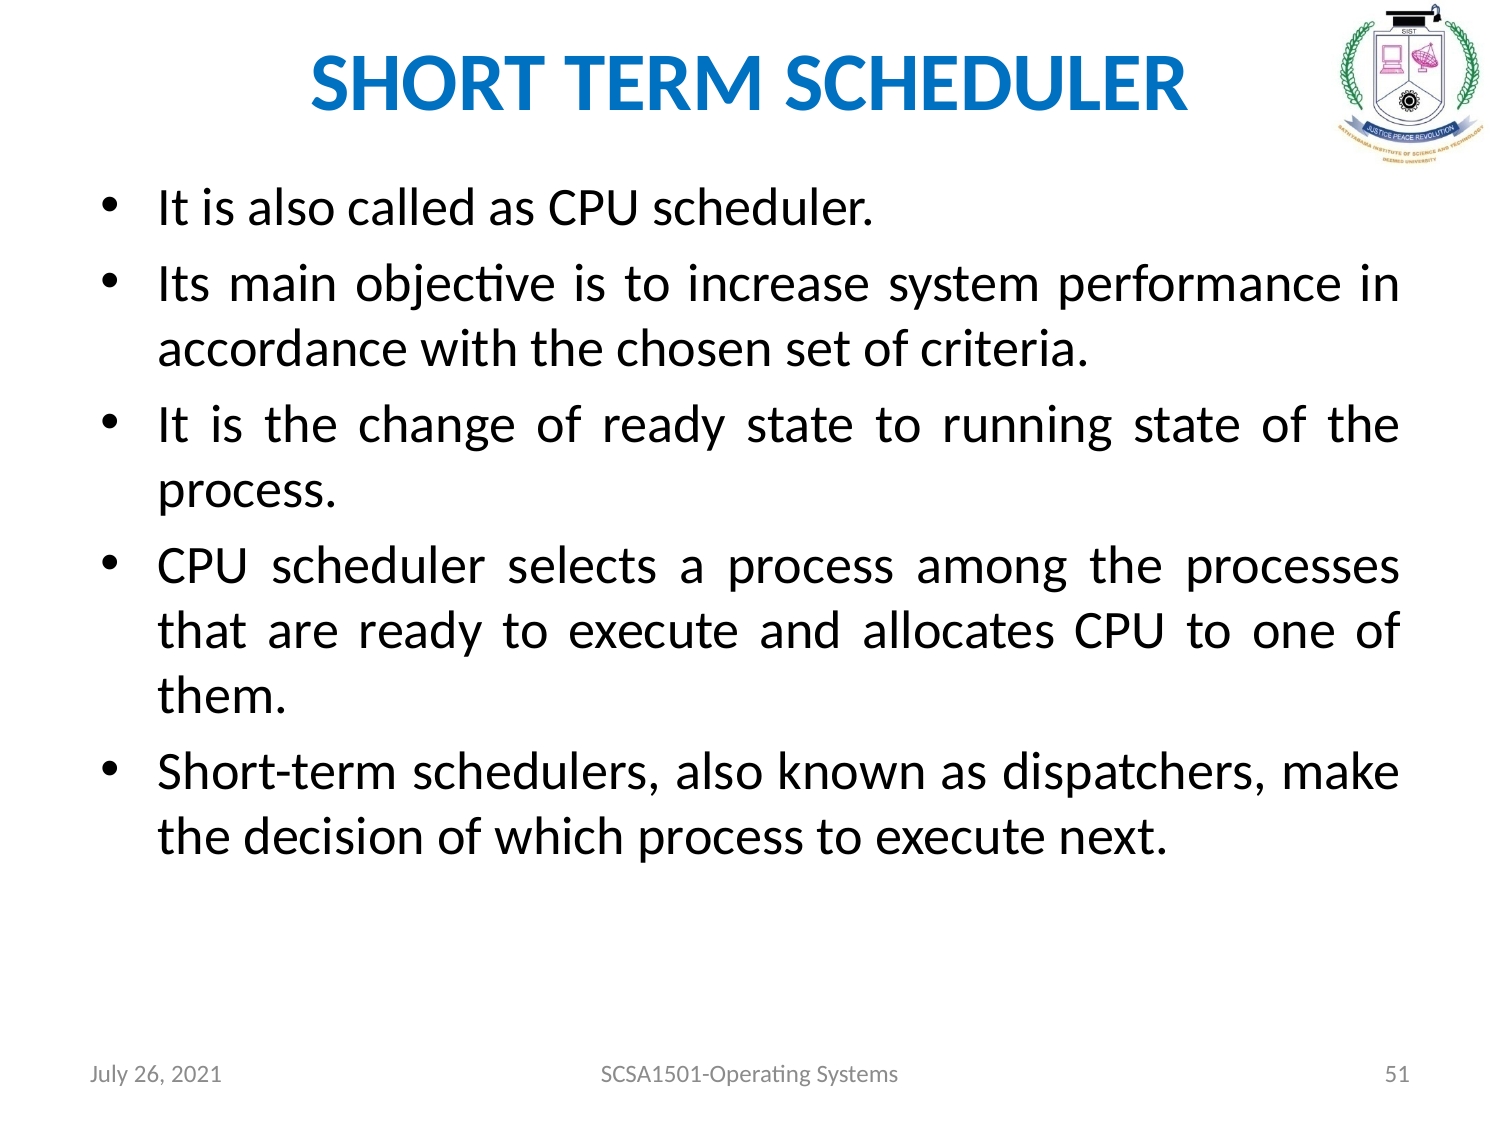

# SHORT TERM SCHEDULER
It is also called as CPU scheduler.
Its main objective is to increase system performance in accordance with the chosen set of criteria.
It is the change of ready state to running state of the process.
CPU scheduler selects a process among the processes that are ready to execute and allocates CPU to one of them.
Short-term schedulers, also known as dispatchers, make the decision of which process to execute next.

July 26, 2021
SCSA1501-Operating Systems
51